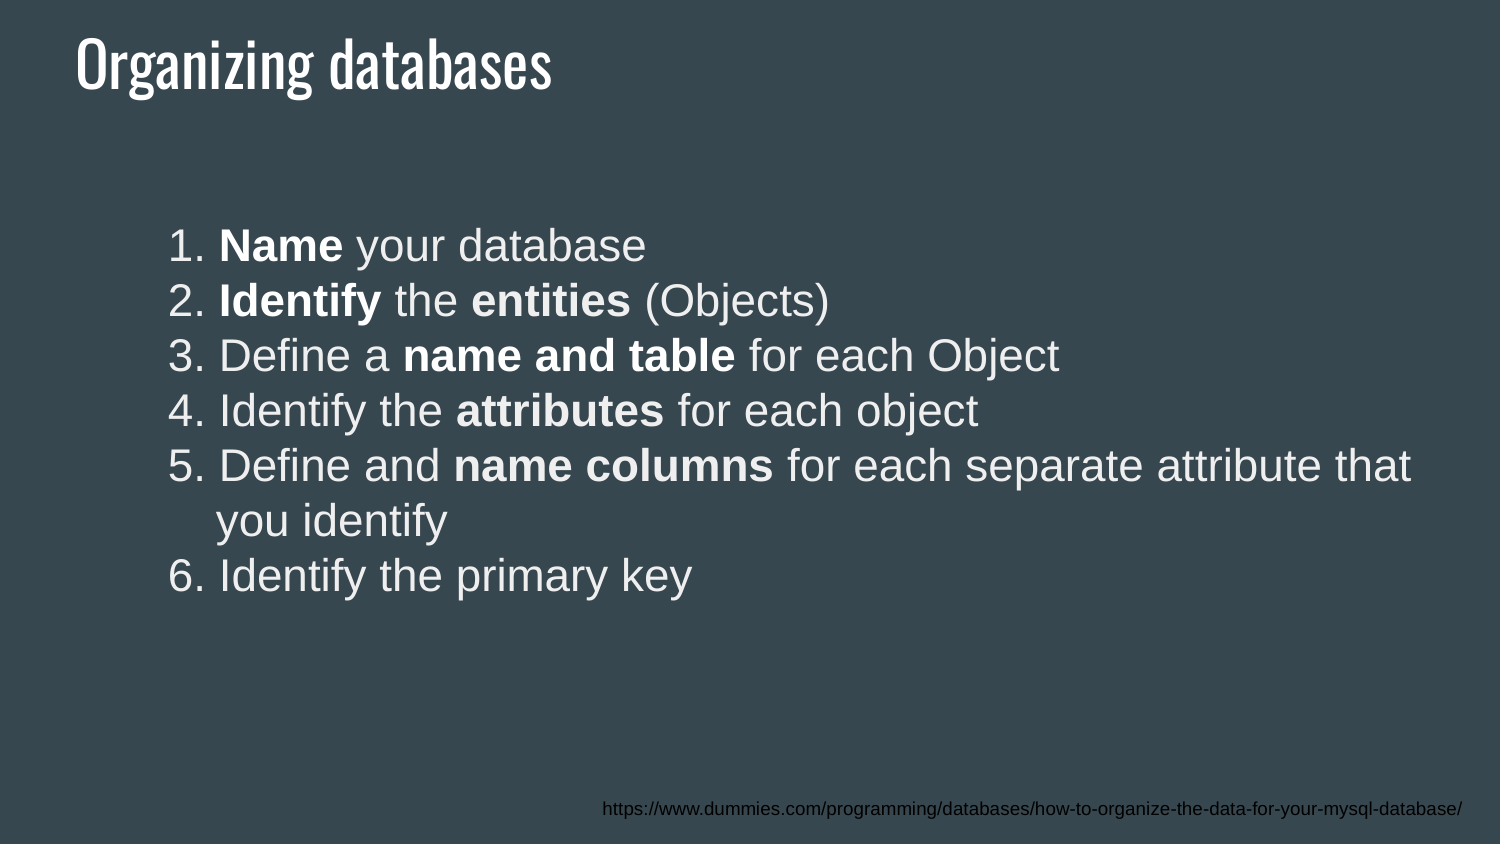

Organizing databases
1. Name your database
2. Identify the entities (Objects)
3. Define a name and table for each Object
4. Identify the attributes for each object
5. Define and name columns for each separate attribute that you identify
6. Identify the primary key

https://www.dummies.com/programming/databases/how-to-organize-the-data-for-your-mysql-database/